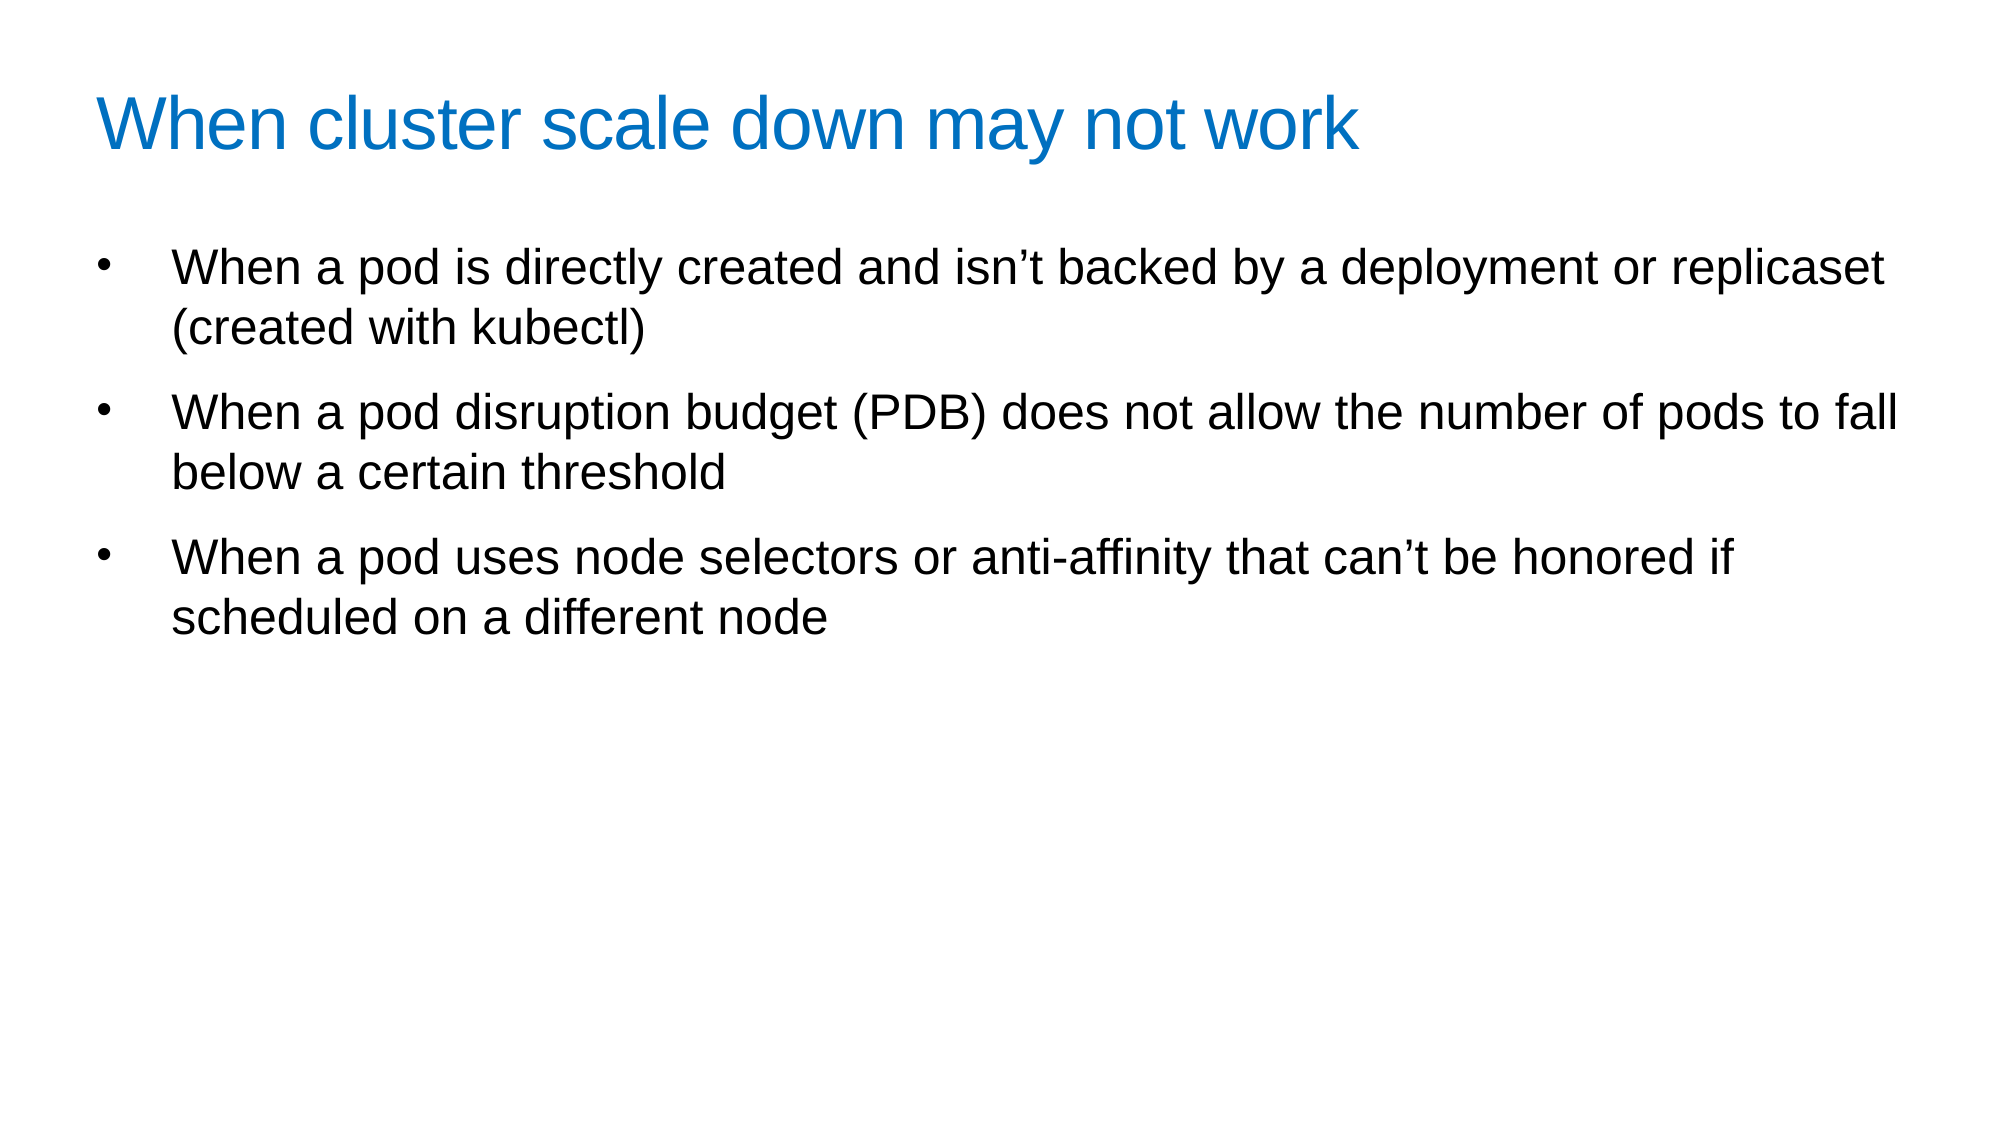

# When cluster scale down may not work
When a pod is directly created and isn’t backed by a deployment or replicaset (created with kubectl)
When a pod disruption budget (PDB) does not allow the number of pods to fall below a certain threshold
When a pod uses node selectors or anti-affinity that can’t be honored if scheduled on a different node